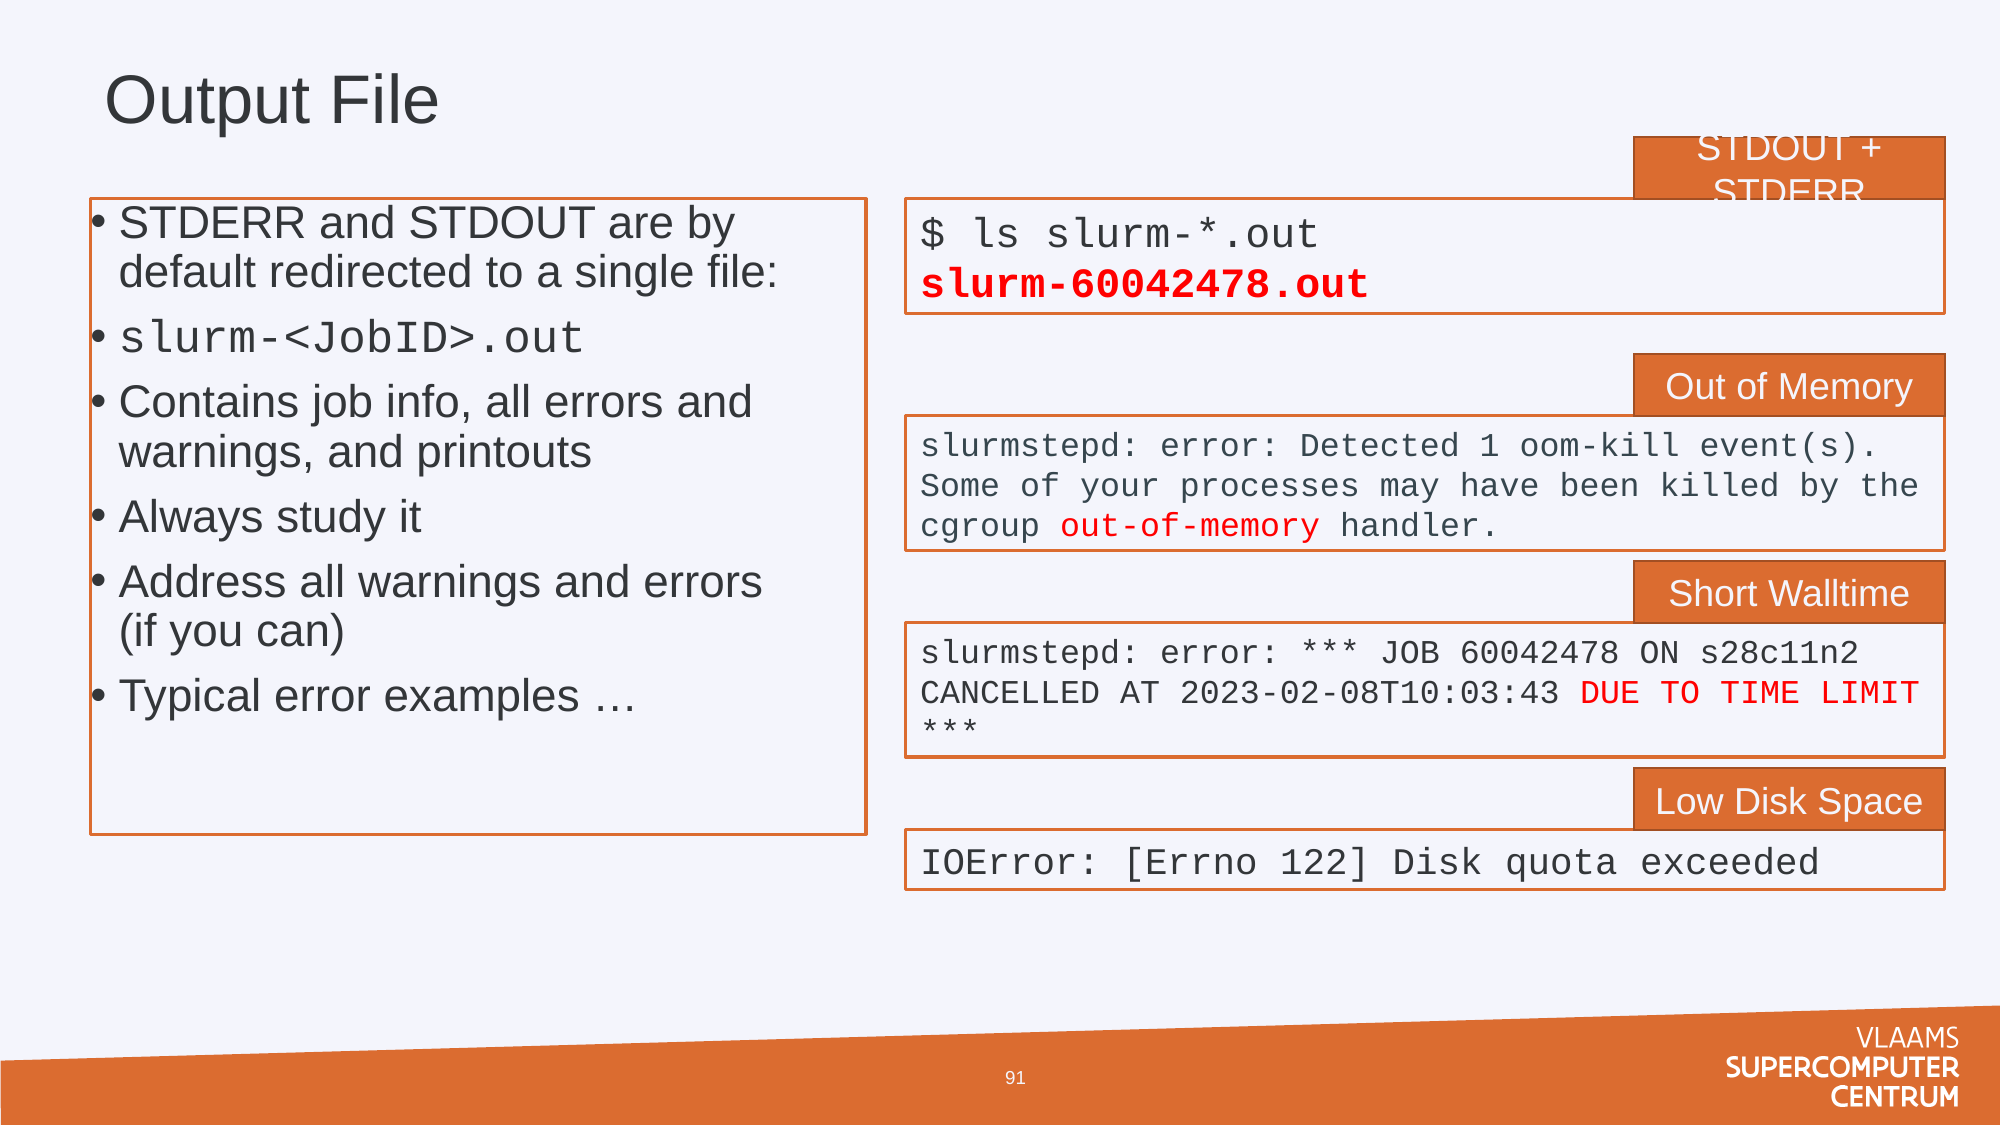

# Output File
STDOUT + STDERR
$ ls slurm-*.out
slurm-60042478.out
STDERR and STDOUT are by default redirected to a single file:
slurm-<JobID>.out
Contains job info, all errors and warnings, and printouts
Always study it
Address all warnings and errors
(if you can)
Typical error examples …
Out of Memory
slurmstepd: error: Detected 1 oom-kill event(s). Some of your processes may have been killed by the cgroup out-of-memory handler.
Short Walltime
slurmstepd: error: *** JOB 60042478 ON s28c11n2 CANCELLED AT 2023-02-08T10:03:43 DUE TO TIME LIMIT ***
Low Disk Space
IOError: [Errno 122] Disk quota exceeded
91